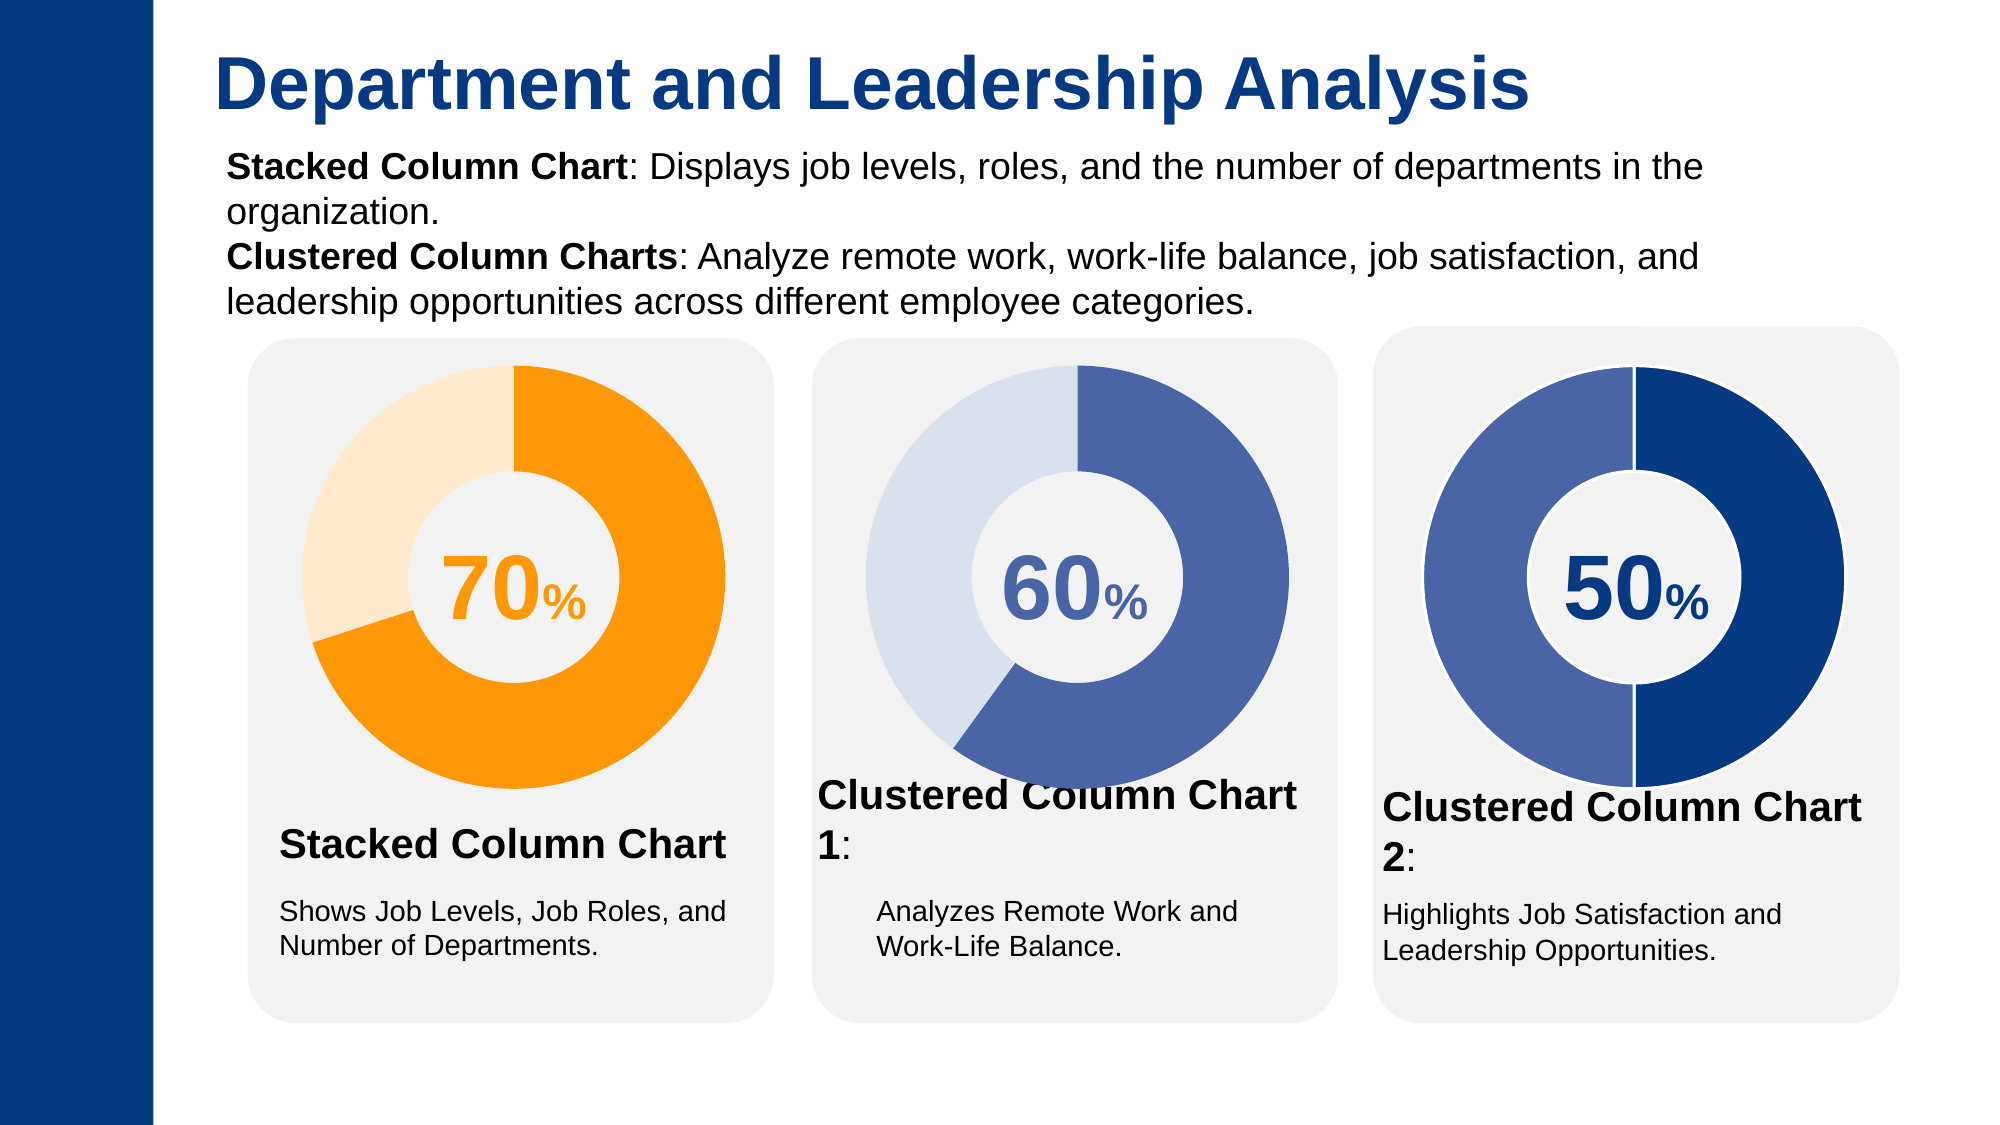

# Department and Leadership Analysis
Stacked Column Chart: Displays job levels, roles, and the number of departments in the organization.
Clustered Column Charts: Analyze remote work, work-life balance, job satisfaction, and leadership opportunities across different employee categories.

### Chart

| Category | Sales |
|---|---|
| 1st Qtr | 70.0 |
| 2nd Qtr | 30.0 |

### Chart

| Category | Sales |
|---|---|
| 1st Qtr | 60.0 |
| 2nd Qtr | 40.0 |

### Chart

| Category | Sales |
|---|---|
| 1st Qtr | 50.0 |
| 2nd Qtr | 50.0 |
70%
60%
50%
Clustered Column Chart 1:
Analyzes Remote Work and Work-Life Balance.
Clustered Column Chart 2:
Highlights Job Satisfaction and Leadership Opportunities.
Stacked Column Chart
Shows Job Levels, Job Roles, and Number of Departments.